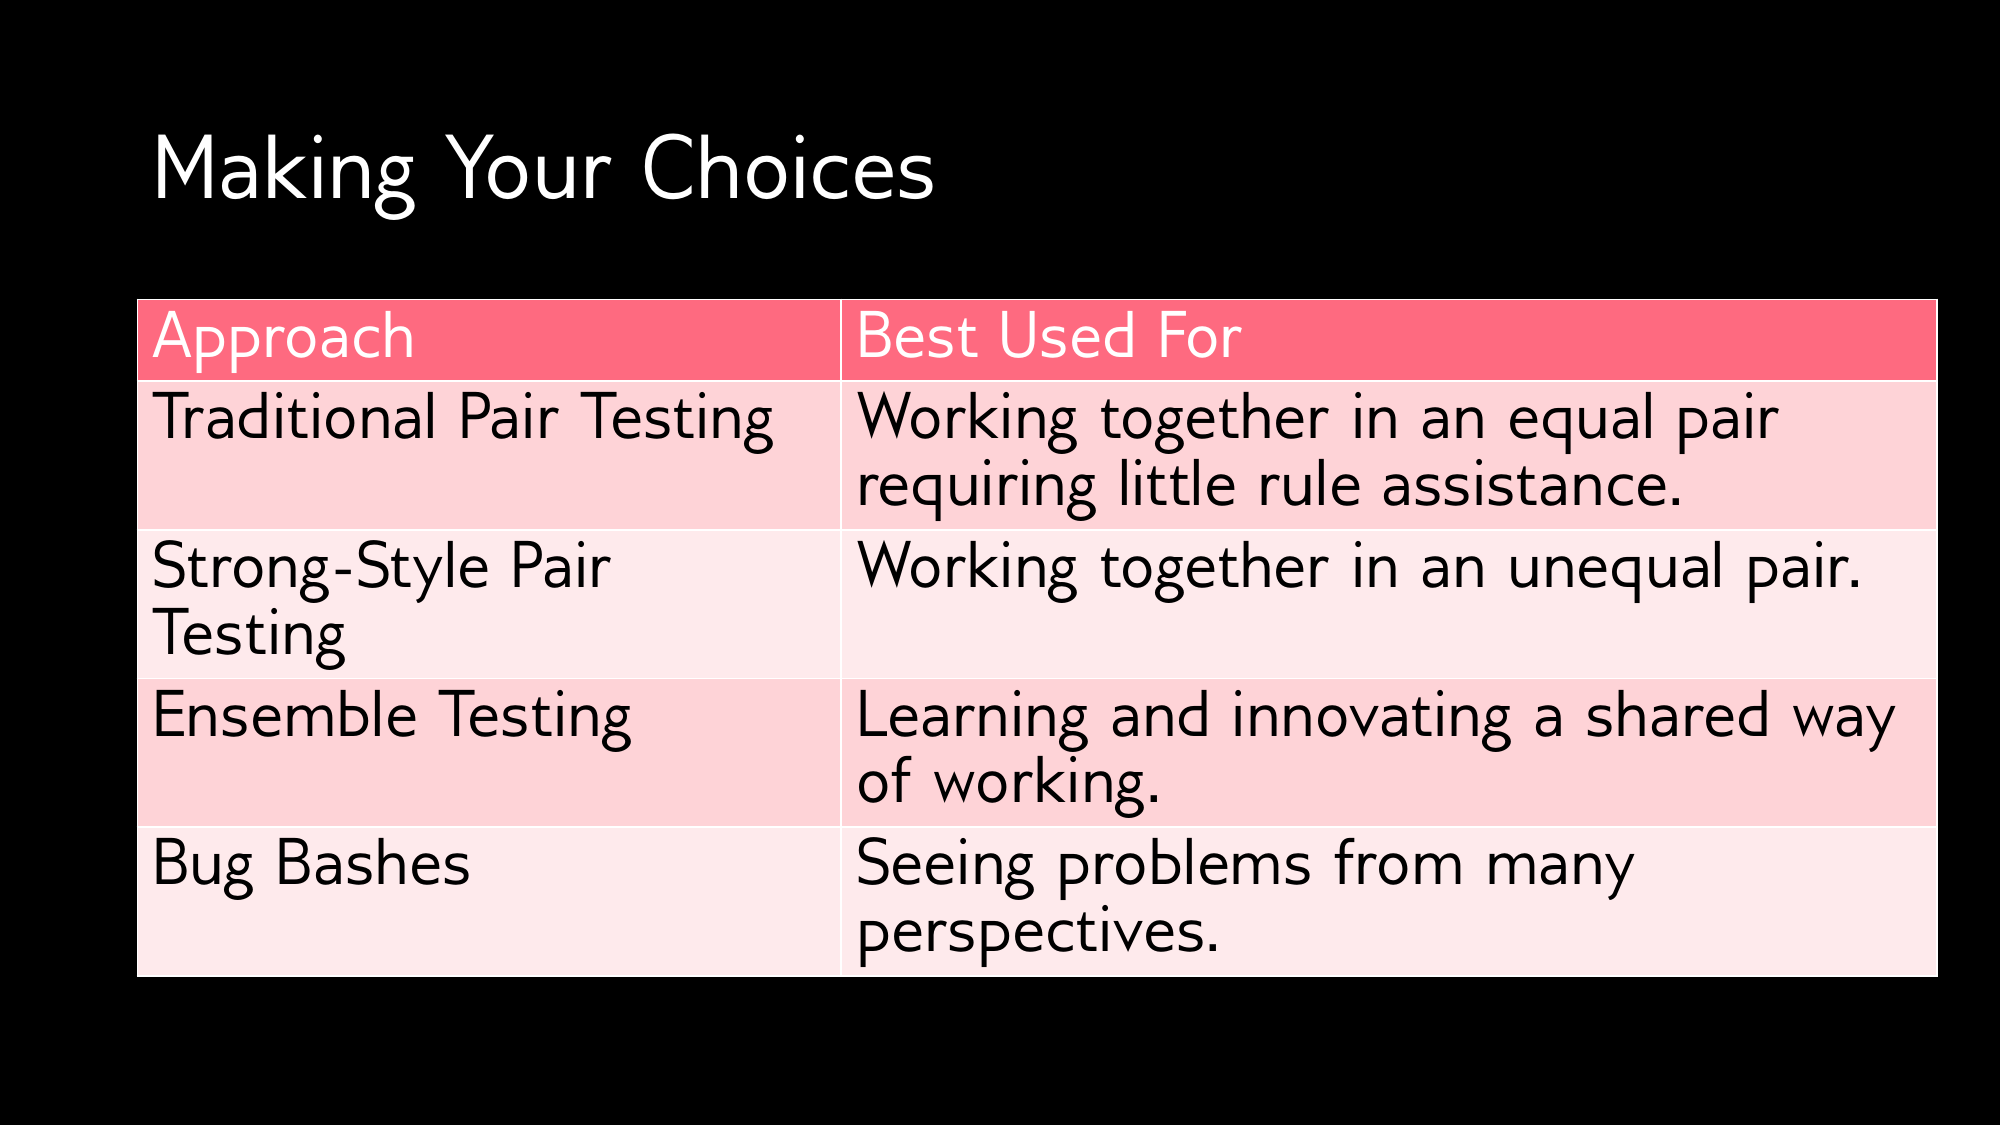

# Making Your Choices
| Approach | Best Used For |
| --- | --- |
| Traditional Pair Testing | Working together in an equal pair requiring little rule assistance. |
| Strong-Style Pair Testing | Working together in an unequal pair. |
| Ensemble Testing | Learning and innovating a shared way of working. |
| Bug Bashes | Seeing problems from many perspectives. |